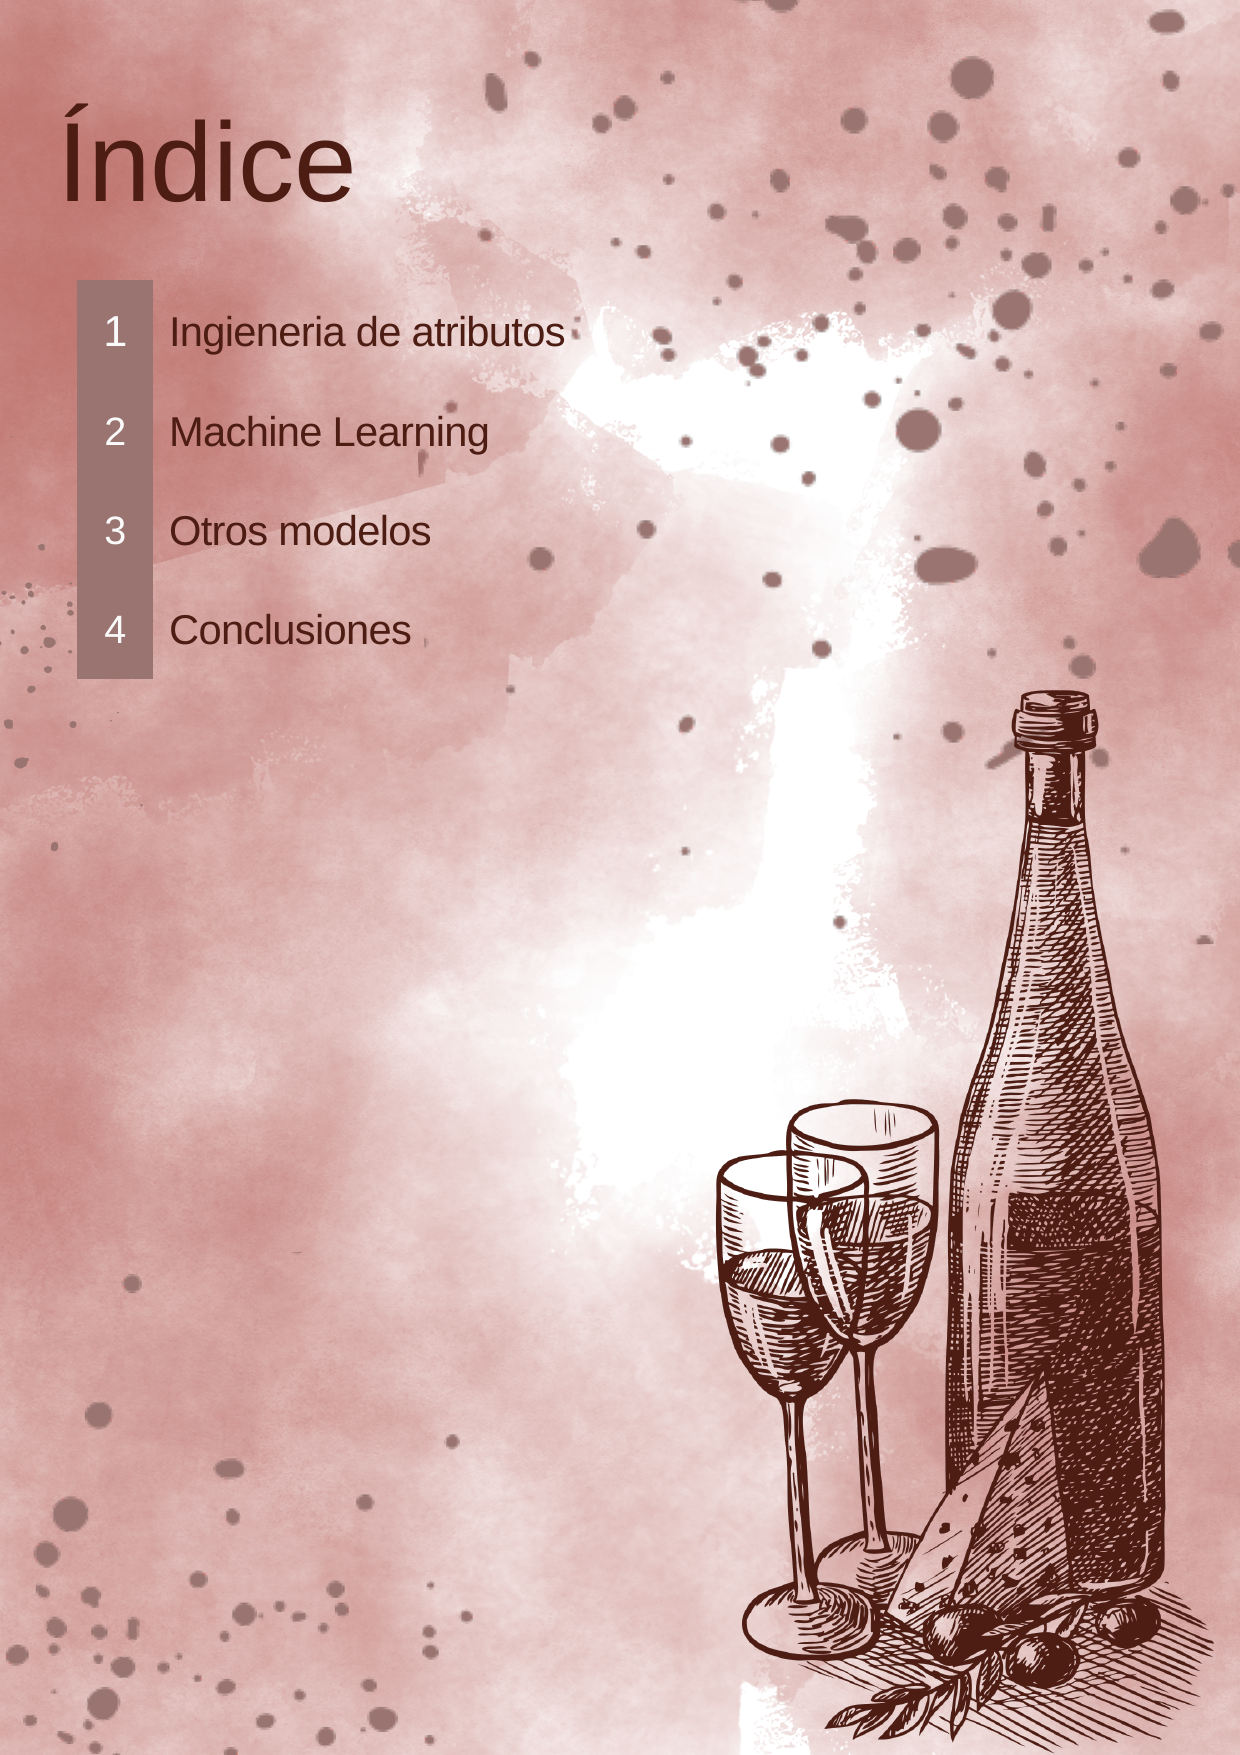

Índice
| 1 | Ingieneria de atributos |
| --- | --- |
| 2 | Machine Learning |
| 3 | Otros modelos |
| 4 | Conclusiones |